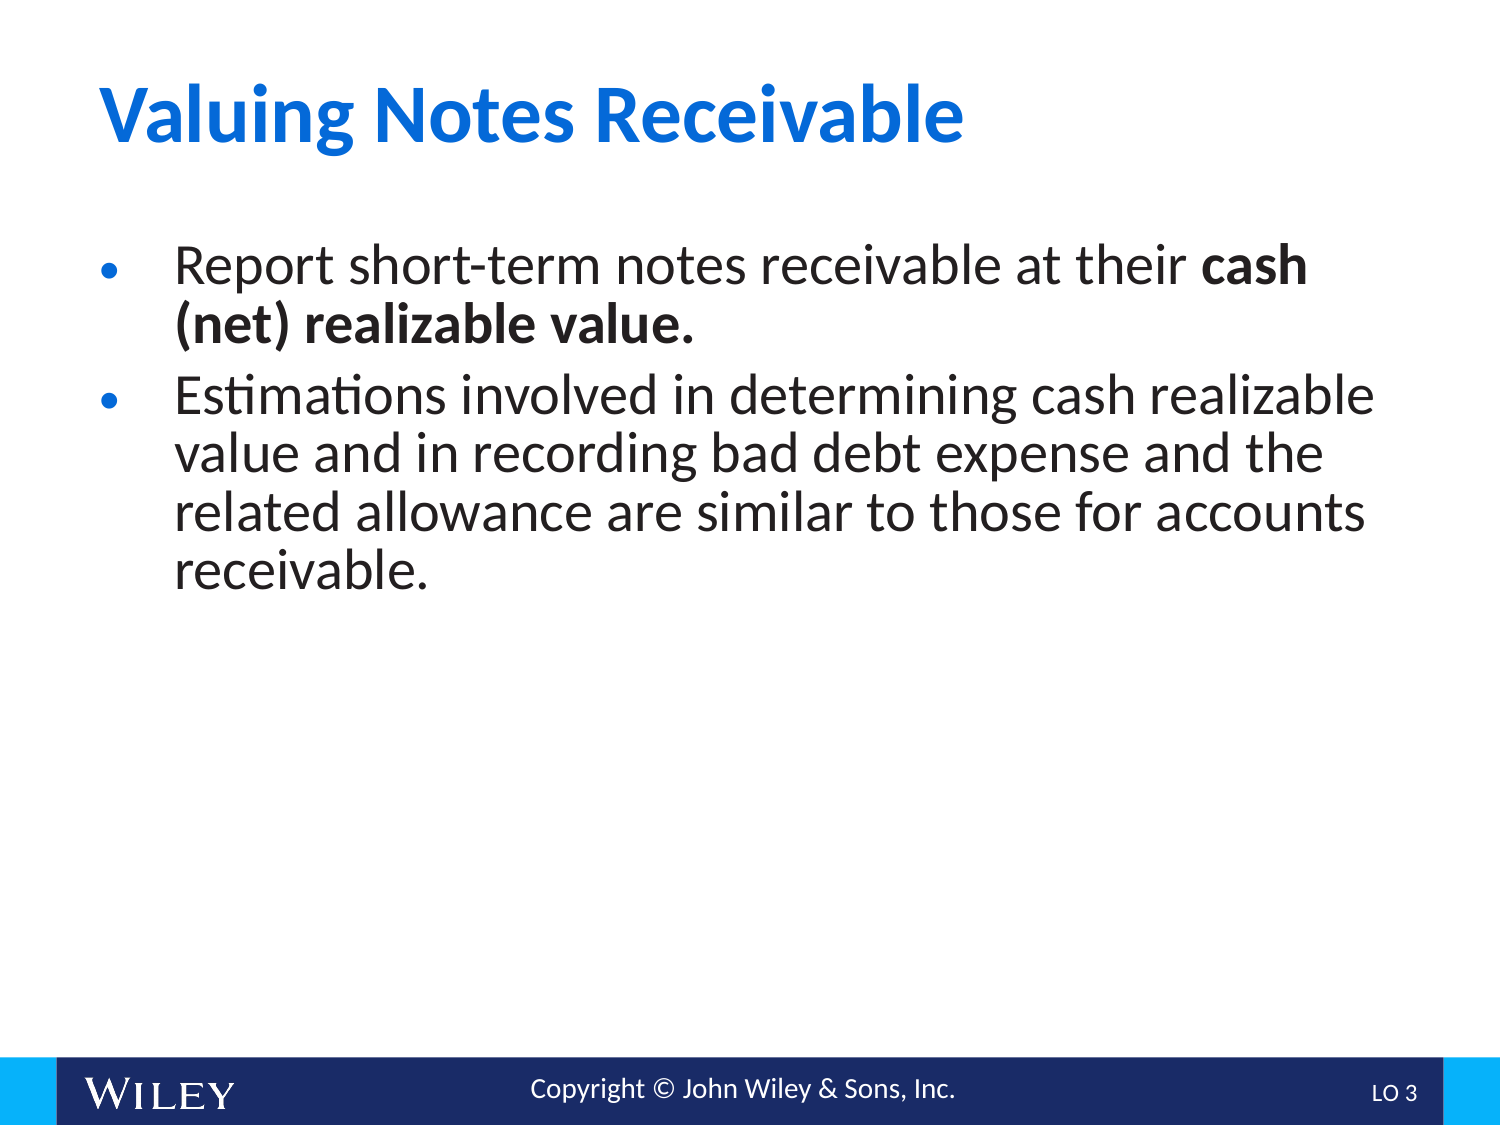

# Valuing Notes Receivable
Report short-term notes receivable at their cash (net) realizable value.
Estimations involved in determining cash realizable value and in recording bad debt expense and the related allowance are similar to those for accounts receivable.
L O 3